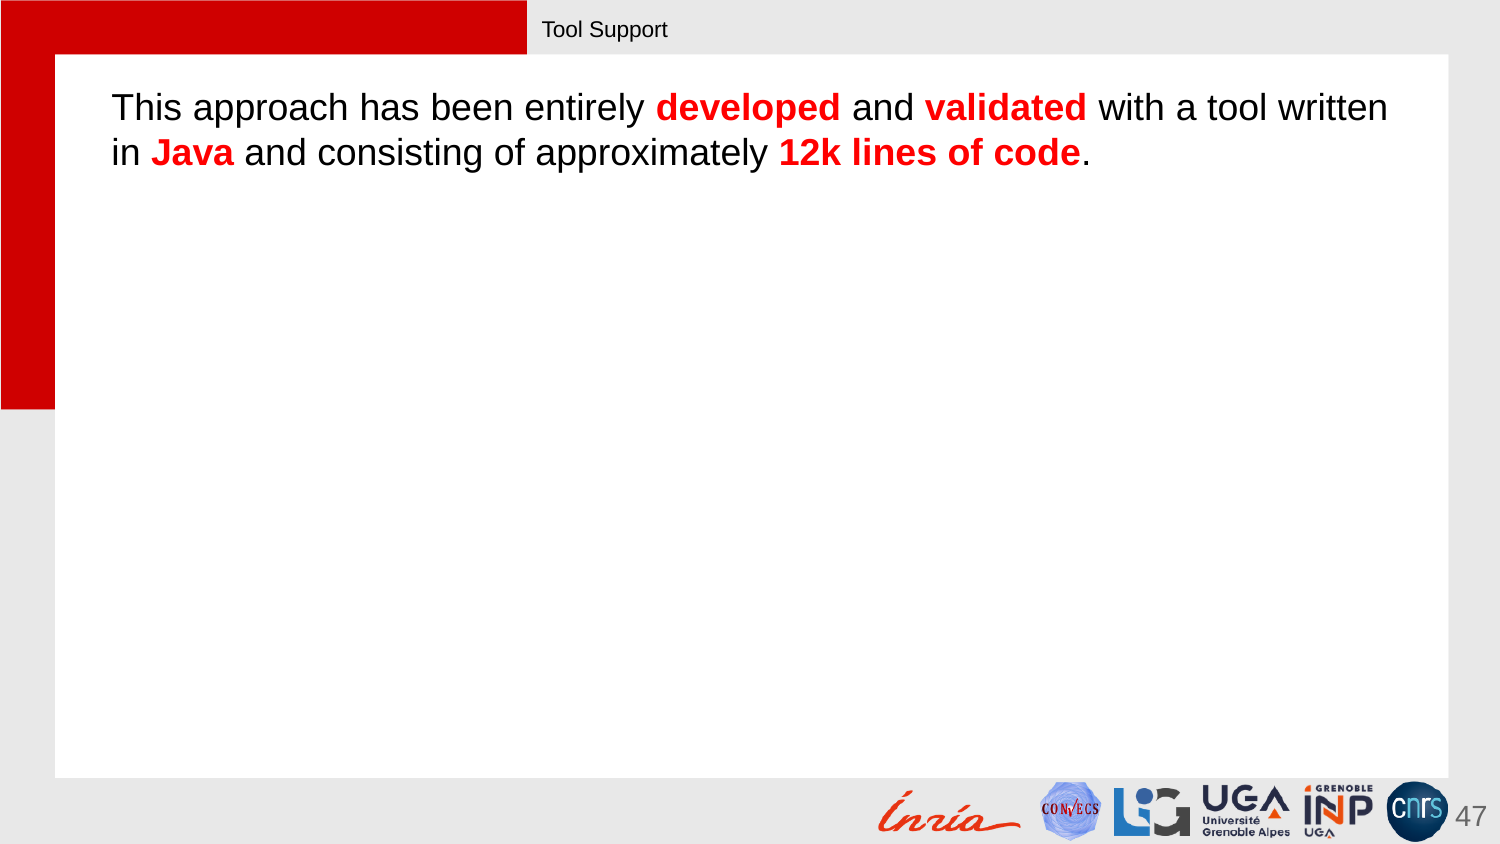

# Tool Support
This approach has been entirely developed and validated with a tool written in Java and consisting of approximately 12k lines of code.
47